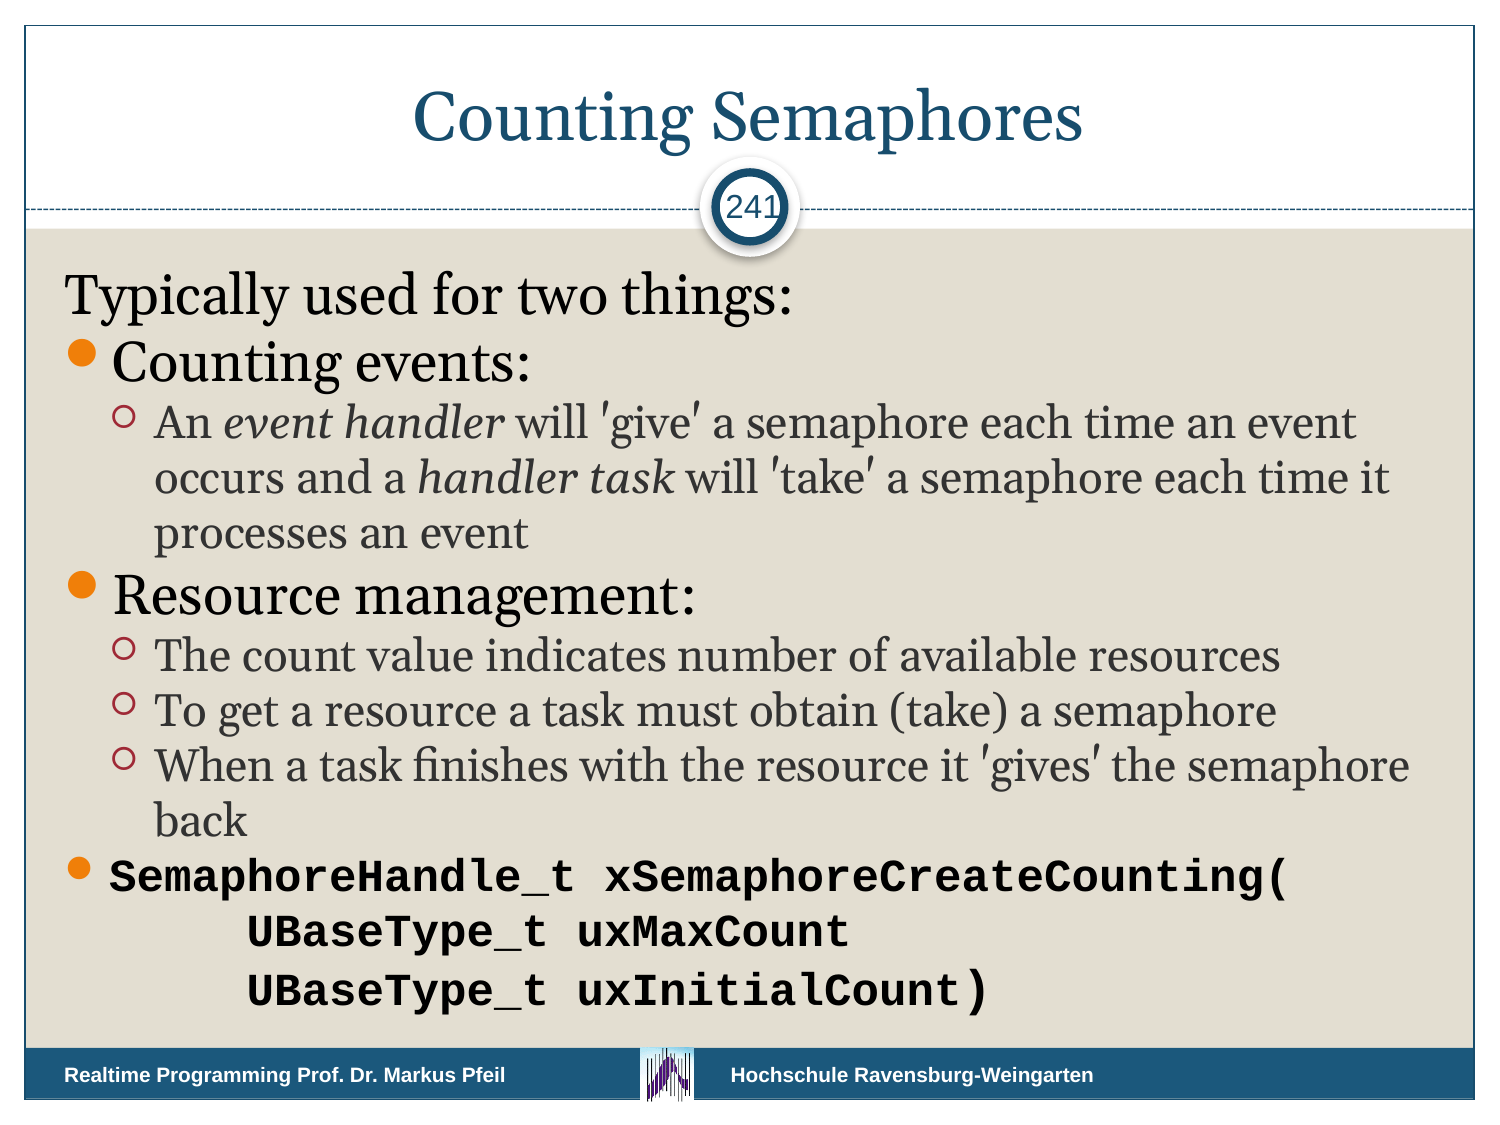

# Counting Semaphores
241
Typically used for two things:
Counting events:
An event handler will 'give' a semaphore each time an event occurs and a handler task will 'take' a semaphore each time it processes an event
Resource management:
The count value indicates number of available resources
To get a resource a task must obtain (take) a semaphore
When a task finishes with the resource it 'gives' the semaphore back
SemaphoreHandle_t xSemaphoreCreateCounting(
     UBaseType_t uxMaxCount
     UBaseType_t uxInitialCount)
Realtime Programming Prof. Dr. Markus Pfeil